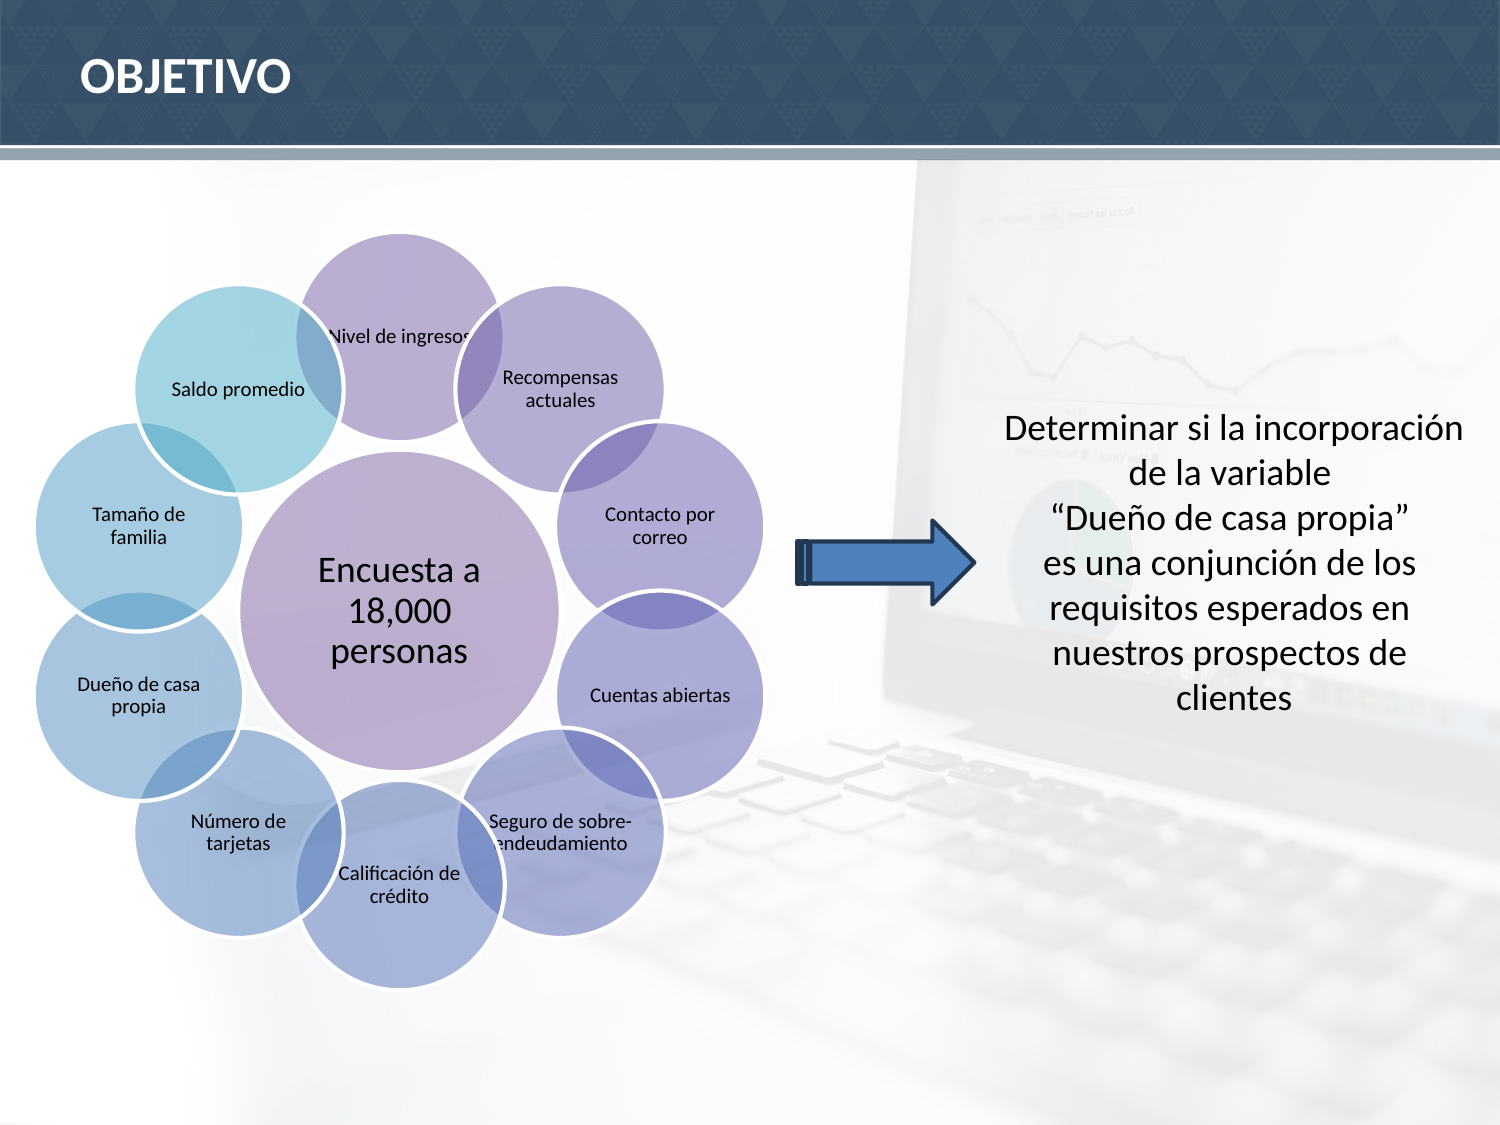

# OBJETIVO
Encuesta a 18,000 personas
Nivel de ingresos
Recompensas actuales
Contacto por correo
Cuentas abiertas
Seguro de sobre-endeudamiento
Calificación de crédito
Número de tarjetas
Dueño de casa propia
Tamaño de familia
Saldo promedio
Determinar si la incorporación de la variable
“Dueño de casa propia”
es una conjunción de los
requisitos esperados en
nuestros prospectos de
clientes